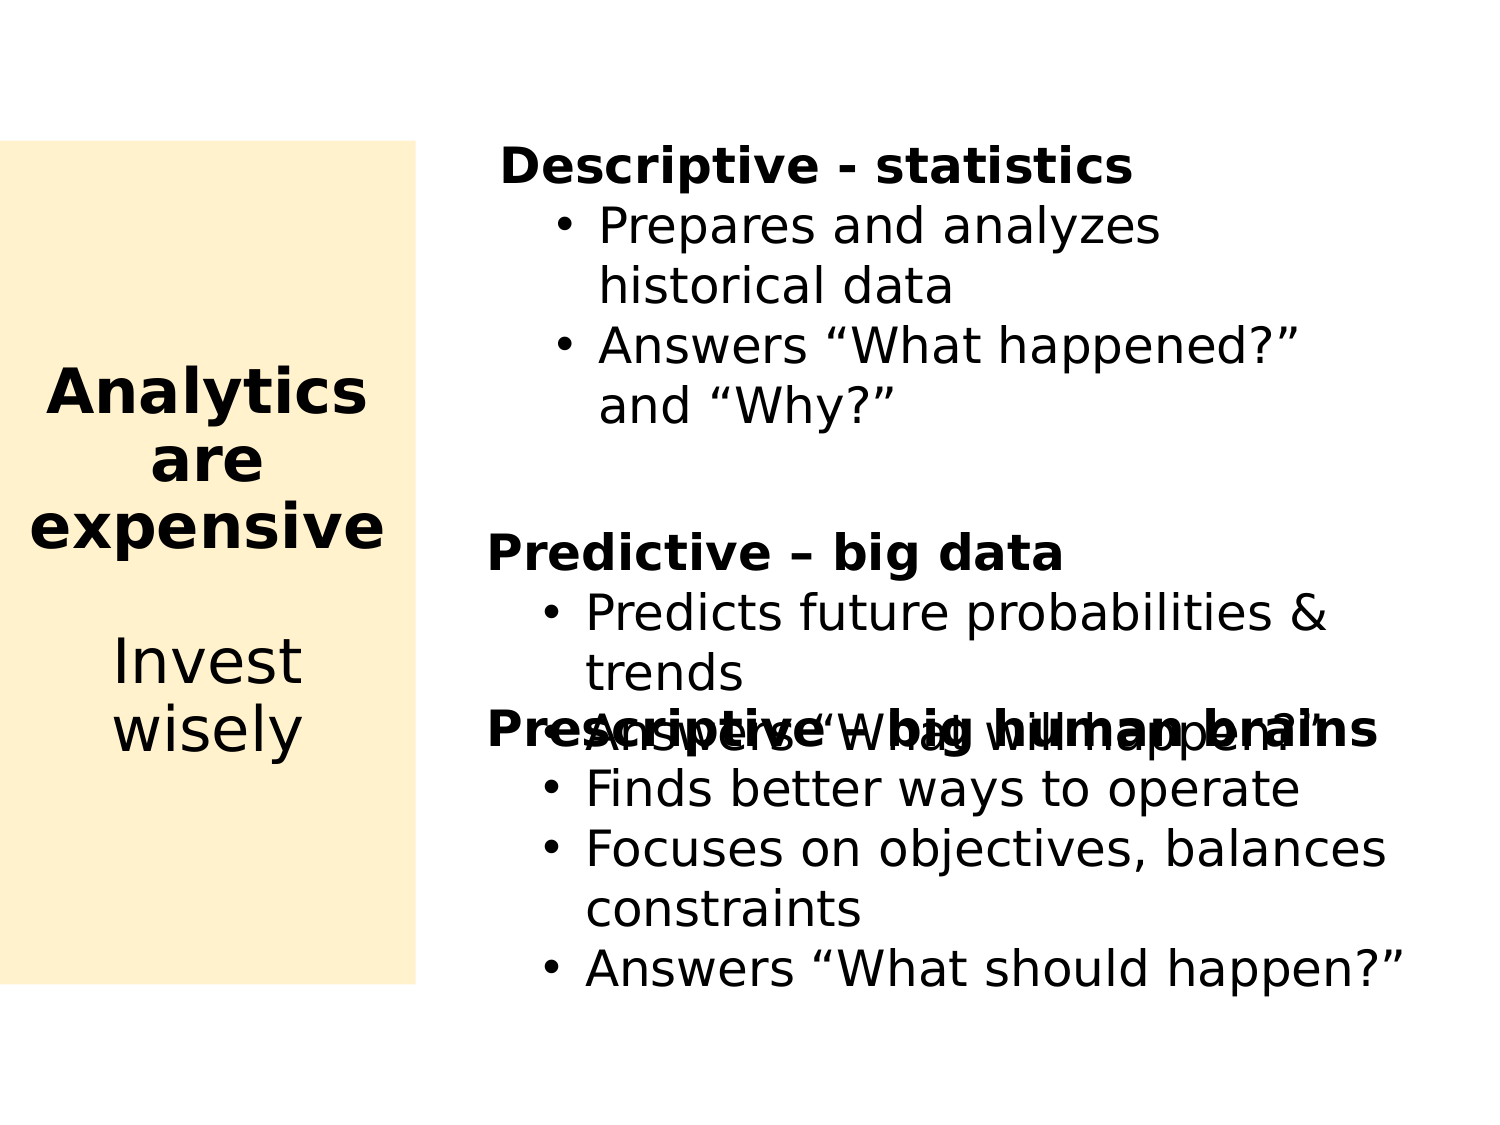

Descriptive - statistics
Prepares and analyzes historical data
Answers “What happened?” and “Why?”

Analytics are expensive

Invest wisely

Predictive – big data
Predicts future probabilities & trends
Answers “What will happen?”
Prescriptive – big human brains
Finds better ways to operate
Focuses on objectives, balances constraints
Answers “What should happen?”